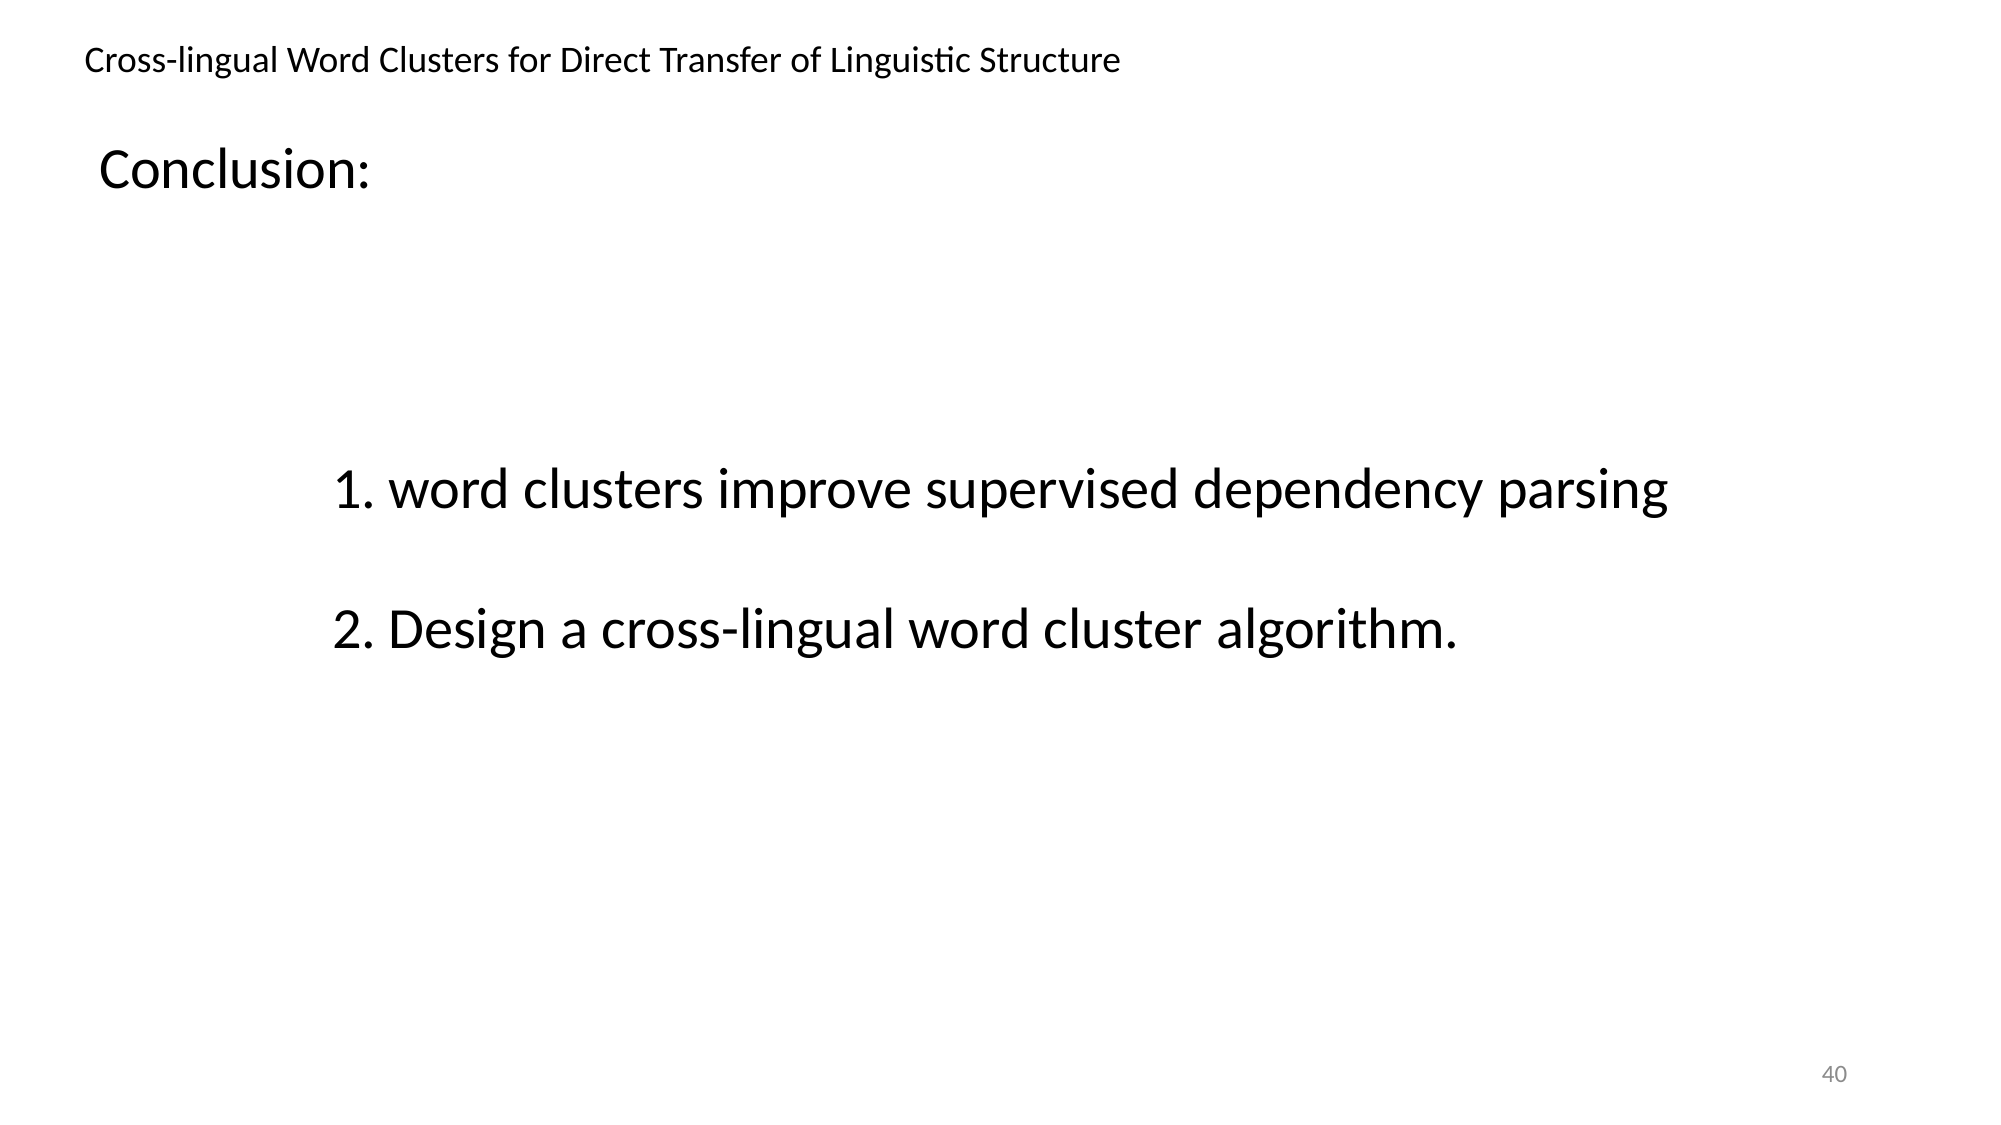

Cross-lingual Word Clusters for Direct Transfer of Linguistic Structure
Conclusion:
word clusters improve supervised dependency parsing

Design a cross-lingual word cluster algorithm.
40